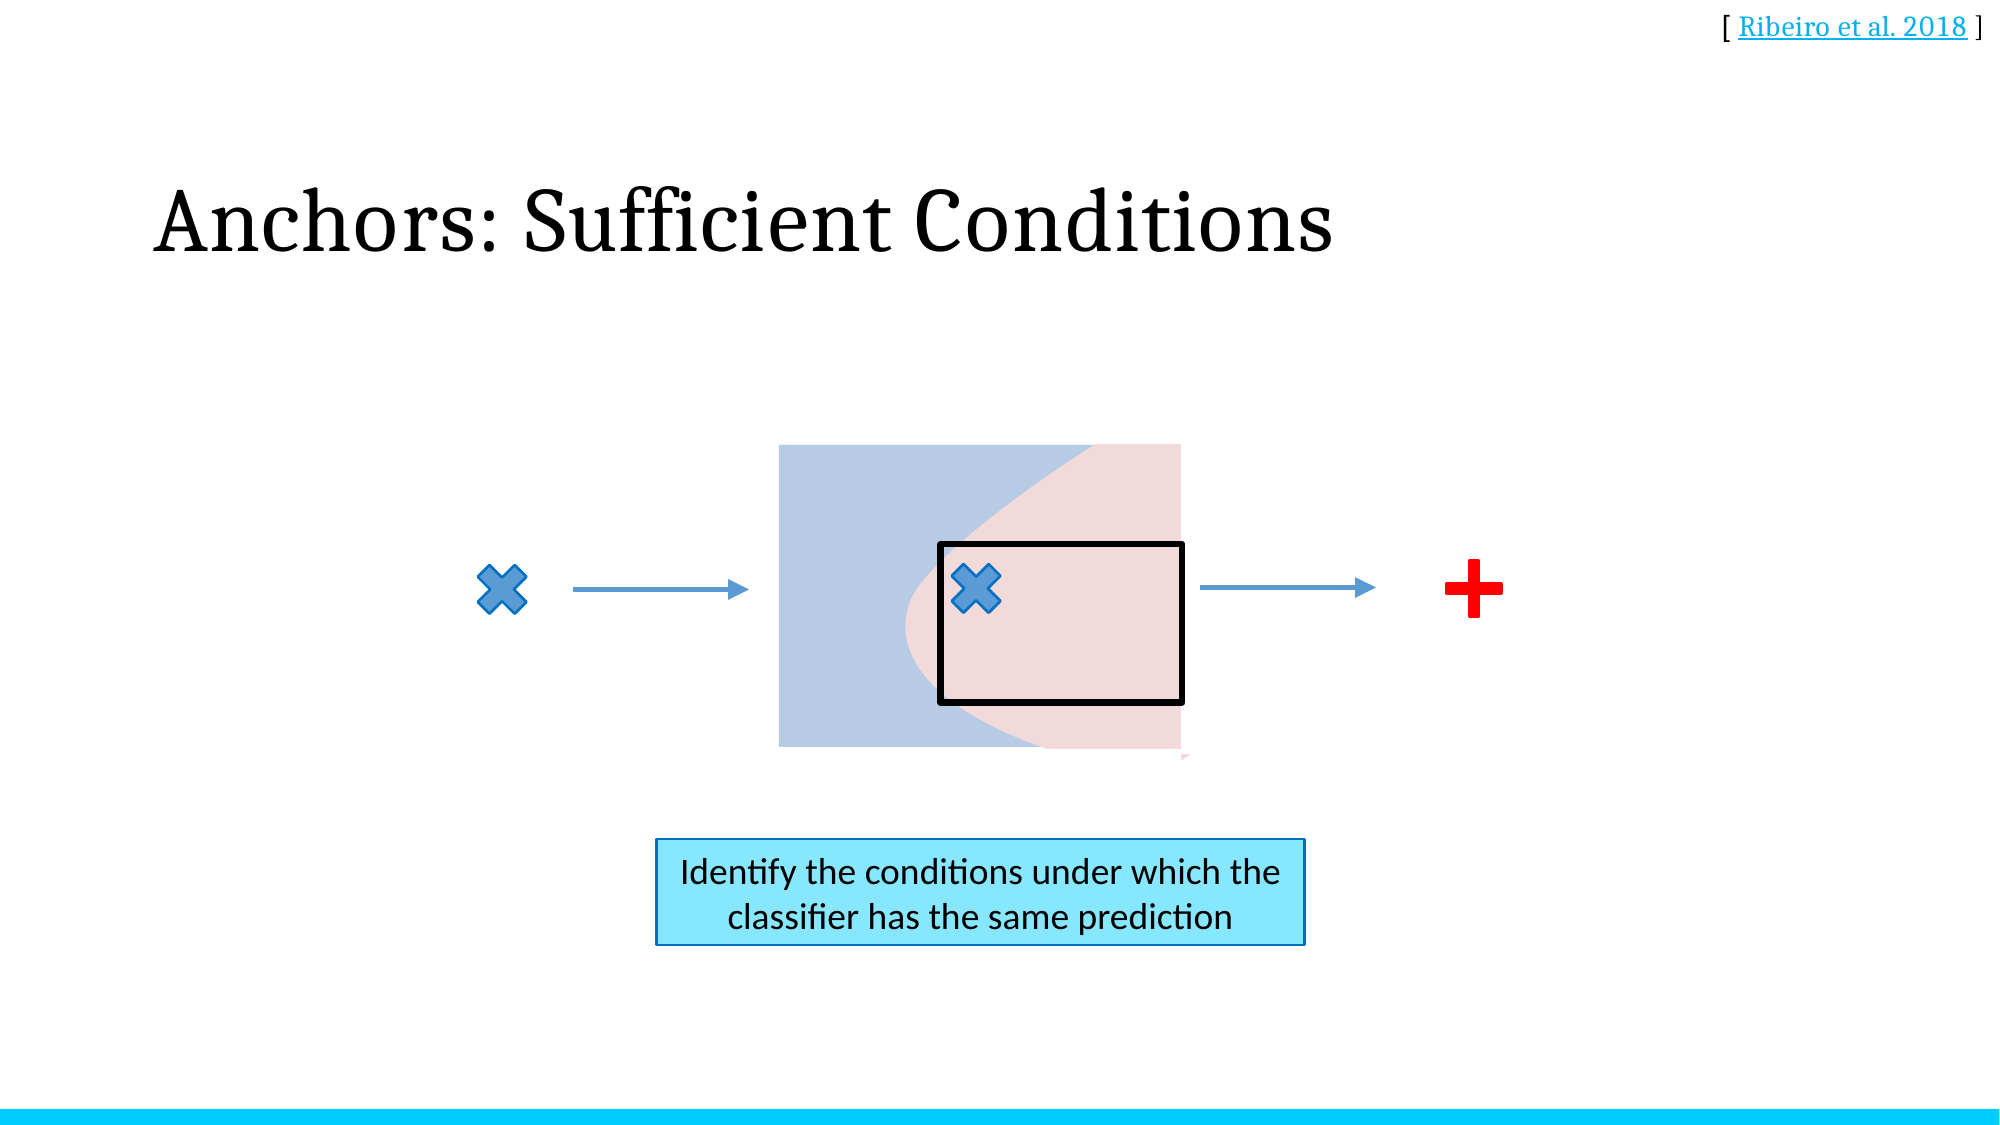

[ Ribeiro et al. 2018 ]
# Anchors: Sufficient Conditions

Identify the conditions under which the classifier has the same prediction